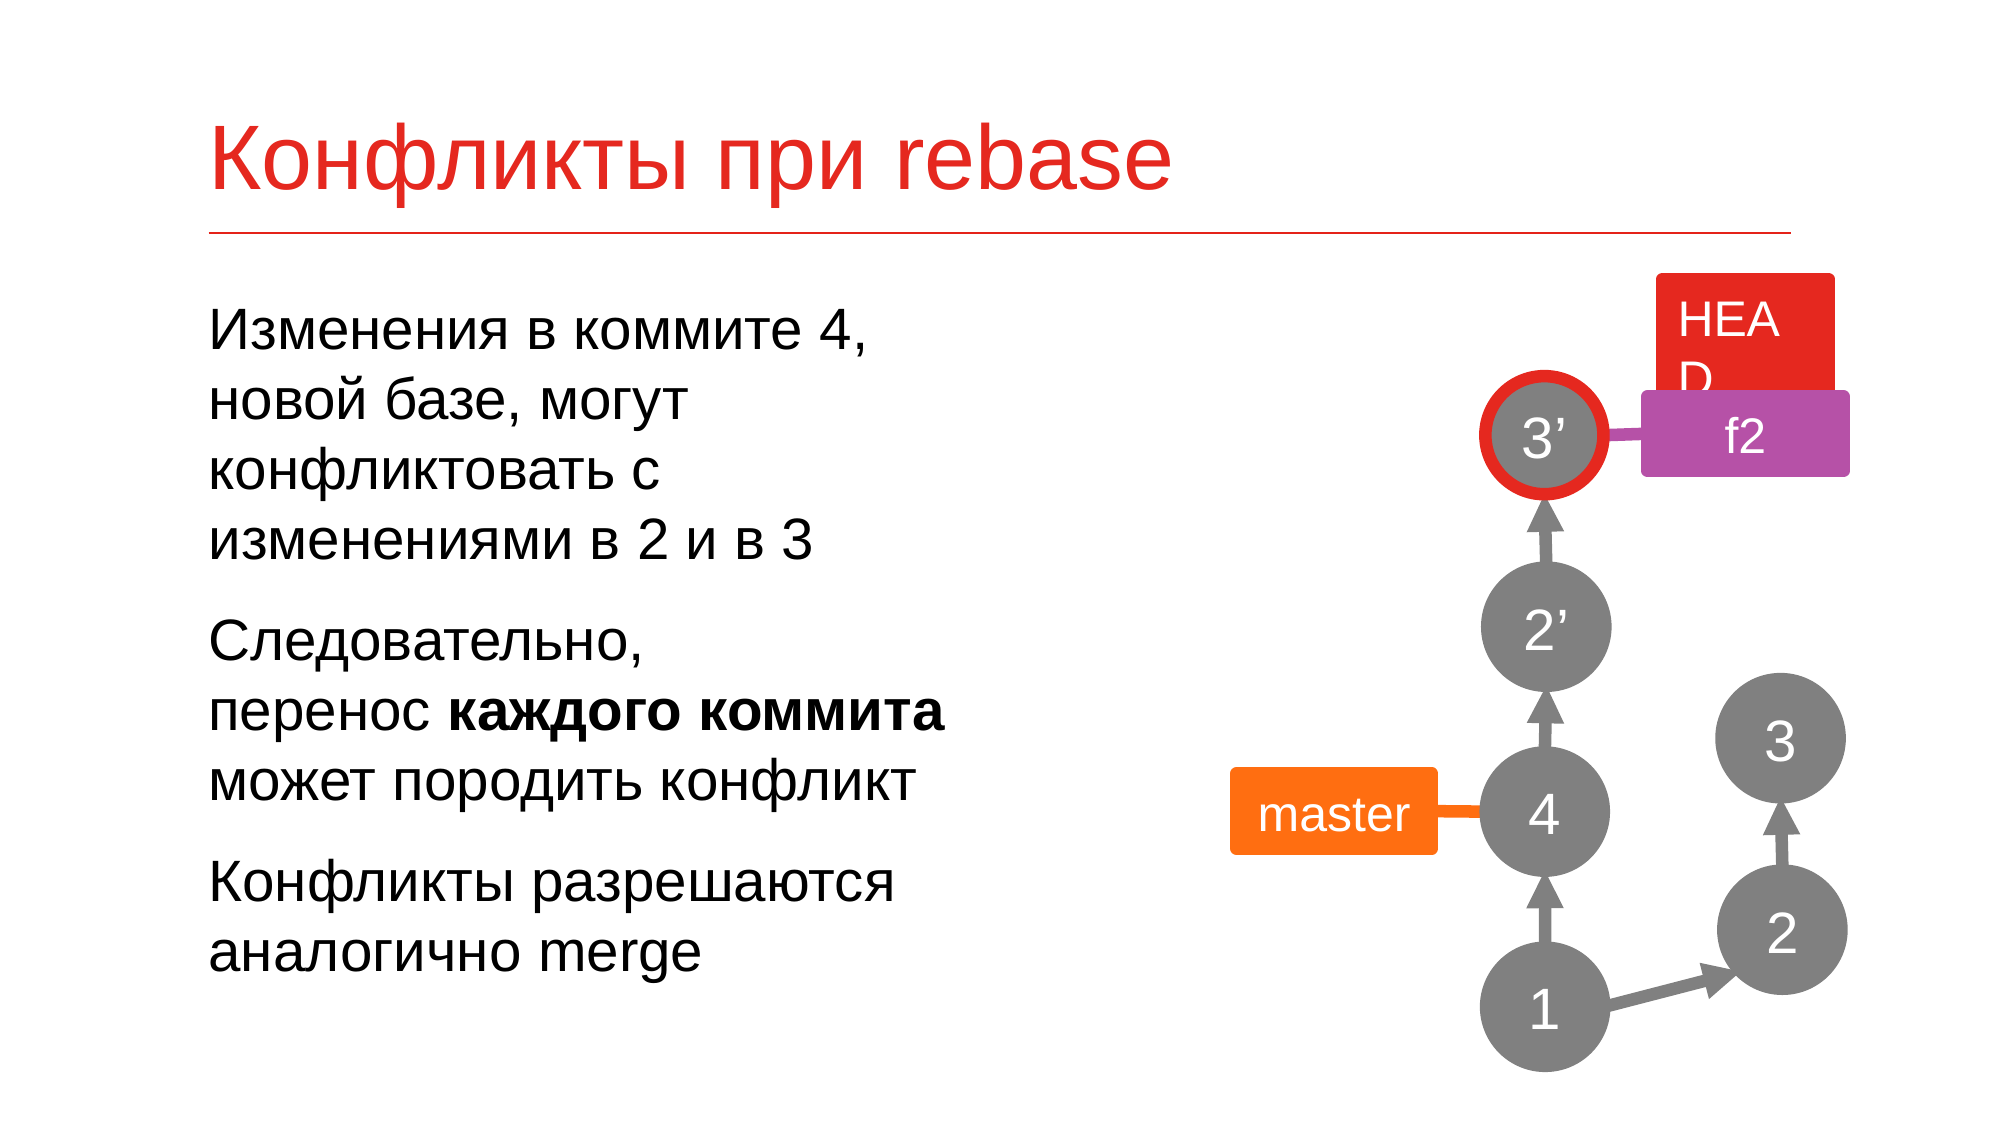

# Конфликты при rebase
HEAD
Изменения в коммите 4, новой базе, могут конфликтовать с изменениями в 2 и в 3
Следовательно,
перенос каждого коммита может породить конфликт
Конфликты разрешаются аналогично merge
3’
f2
2’
3
4
master
2
1